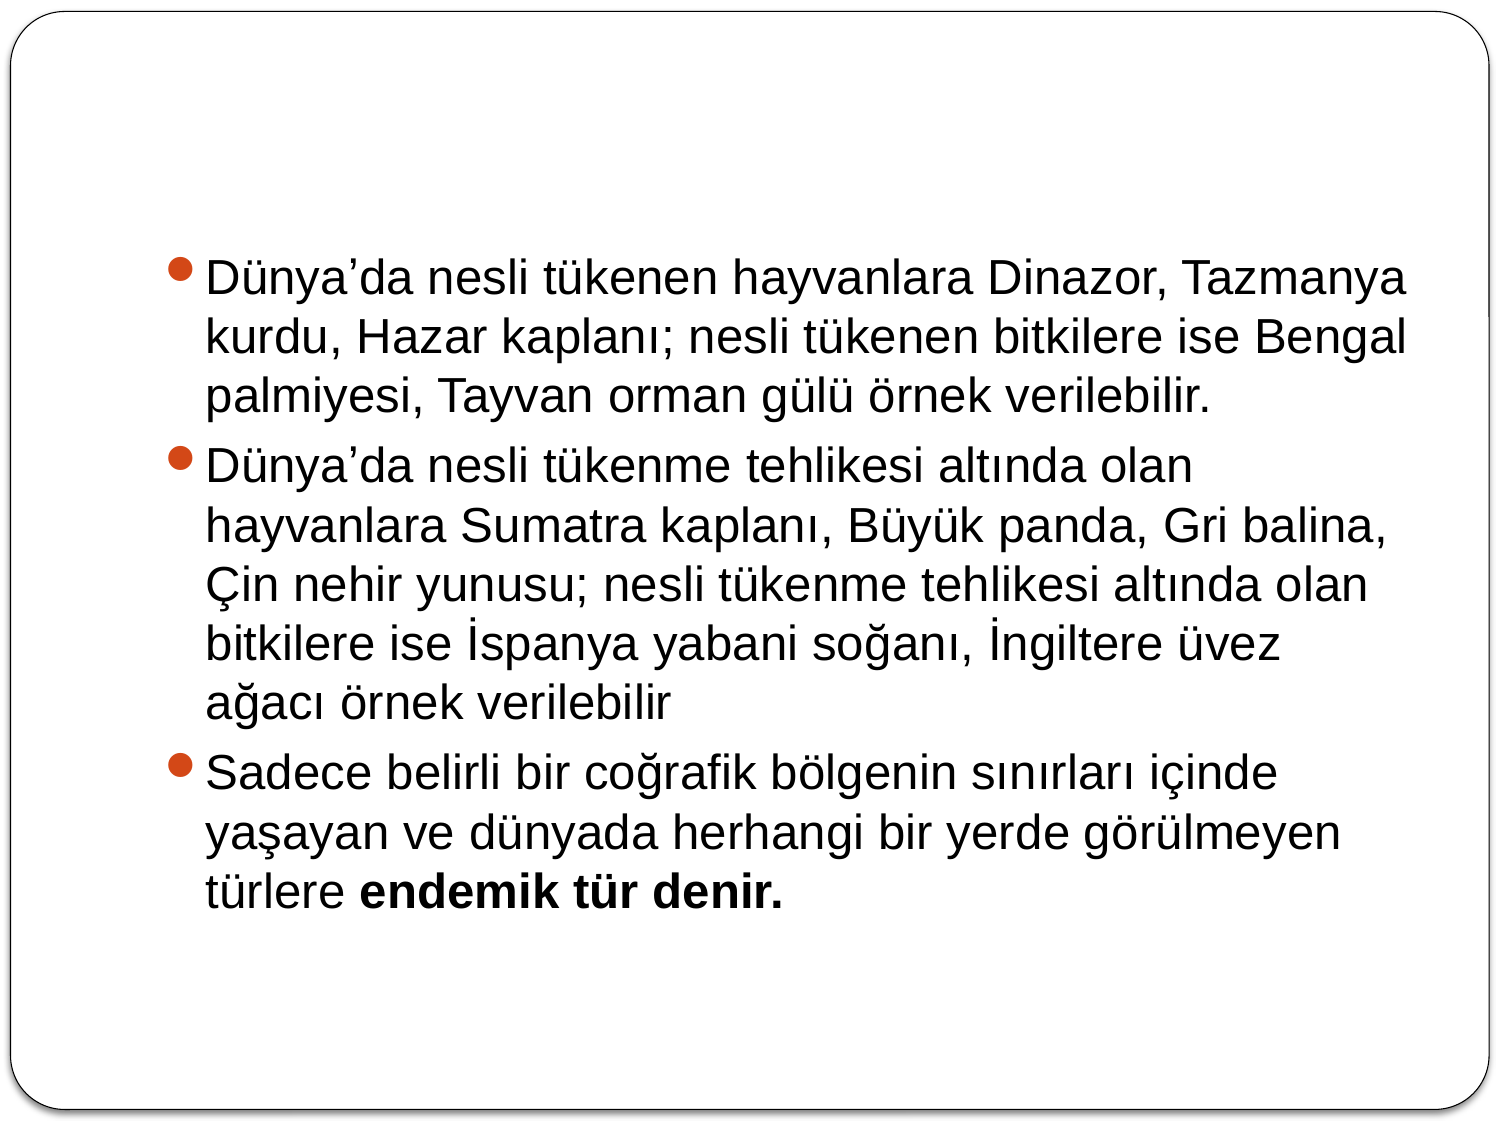

#
Dünyaʼda nesli tükenen hayvanlara Dinazor, Tazmanya kurdu, Hazar kaplanı; nesli tükenen bitkilere ise Bengal palmiyesi, Tayvan orman gülü örnek verilebilir.
Dünyaʼda nesli tükenme tehlikesi altında olan hayvanlara Sumatra kaplanı, Büyük panda, Gri balina, Çin nehir yunusu; nesli tükenme tehlikesi altında olan bitkilere ise İspanya yabani soğanı, İngiltere üvez ağacı örnek verilebilir
Sadece belirli bir coğrafik bölgenin sınırları içinde yaşayan ve dünyada herhangi bir yerde görülmeyen türlere endemik tür denir.